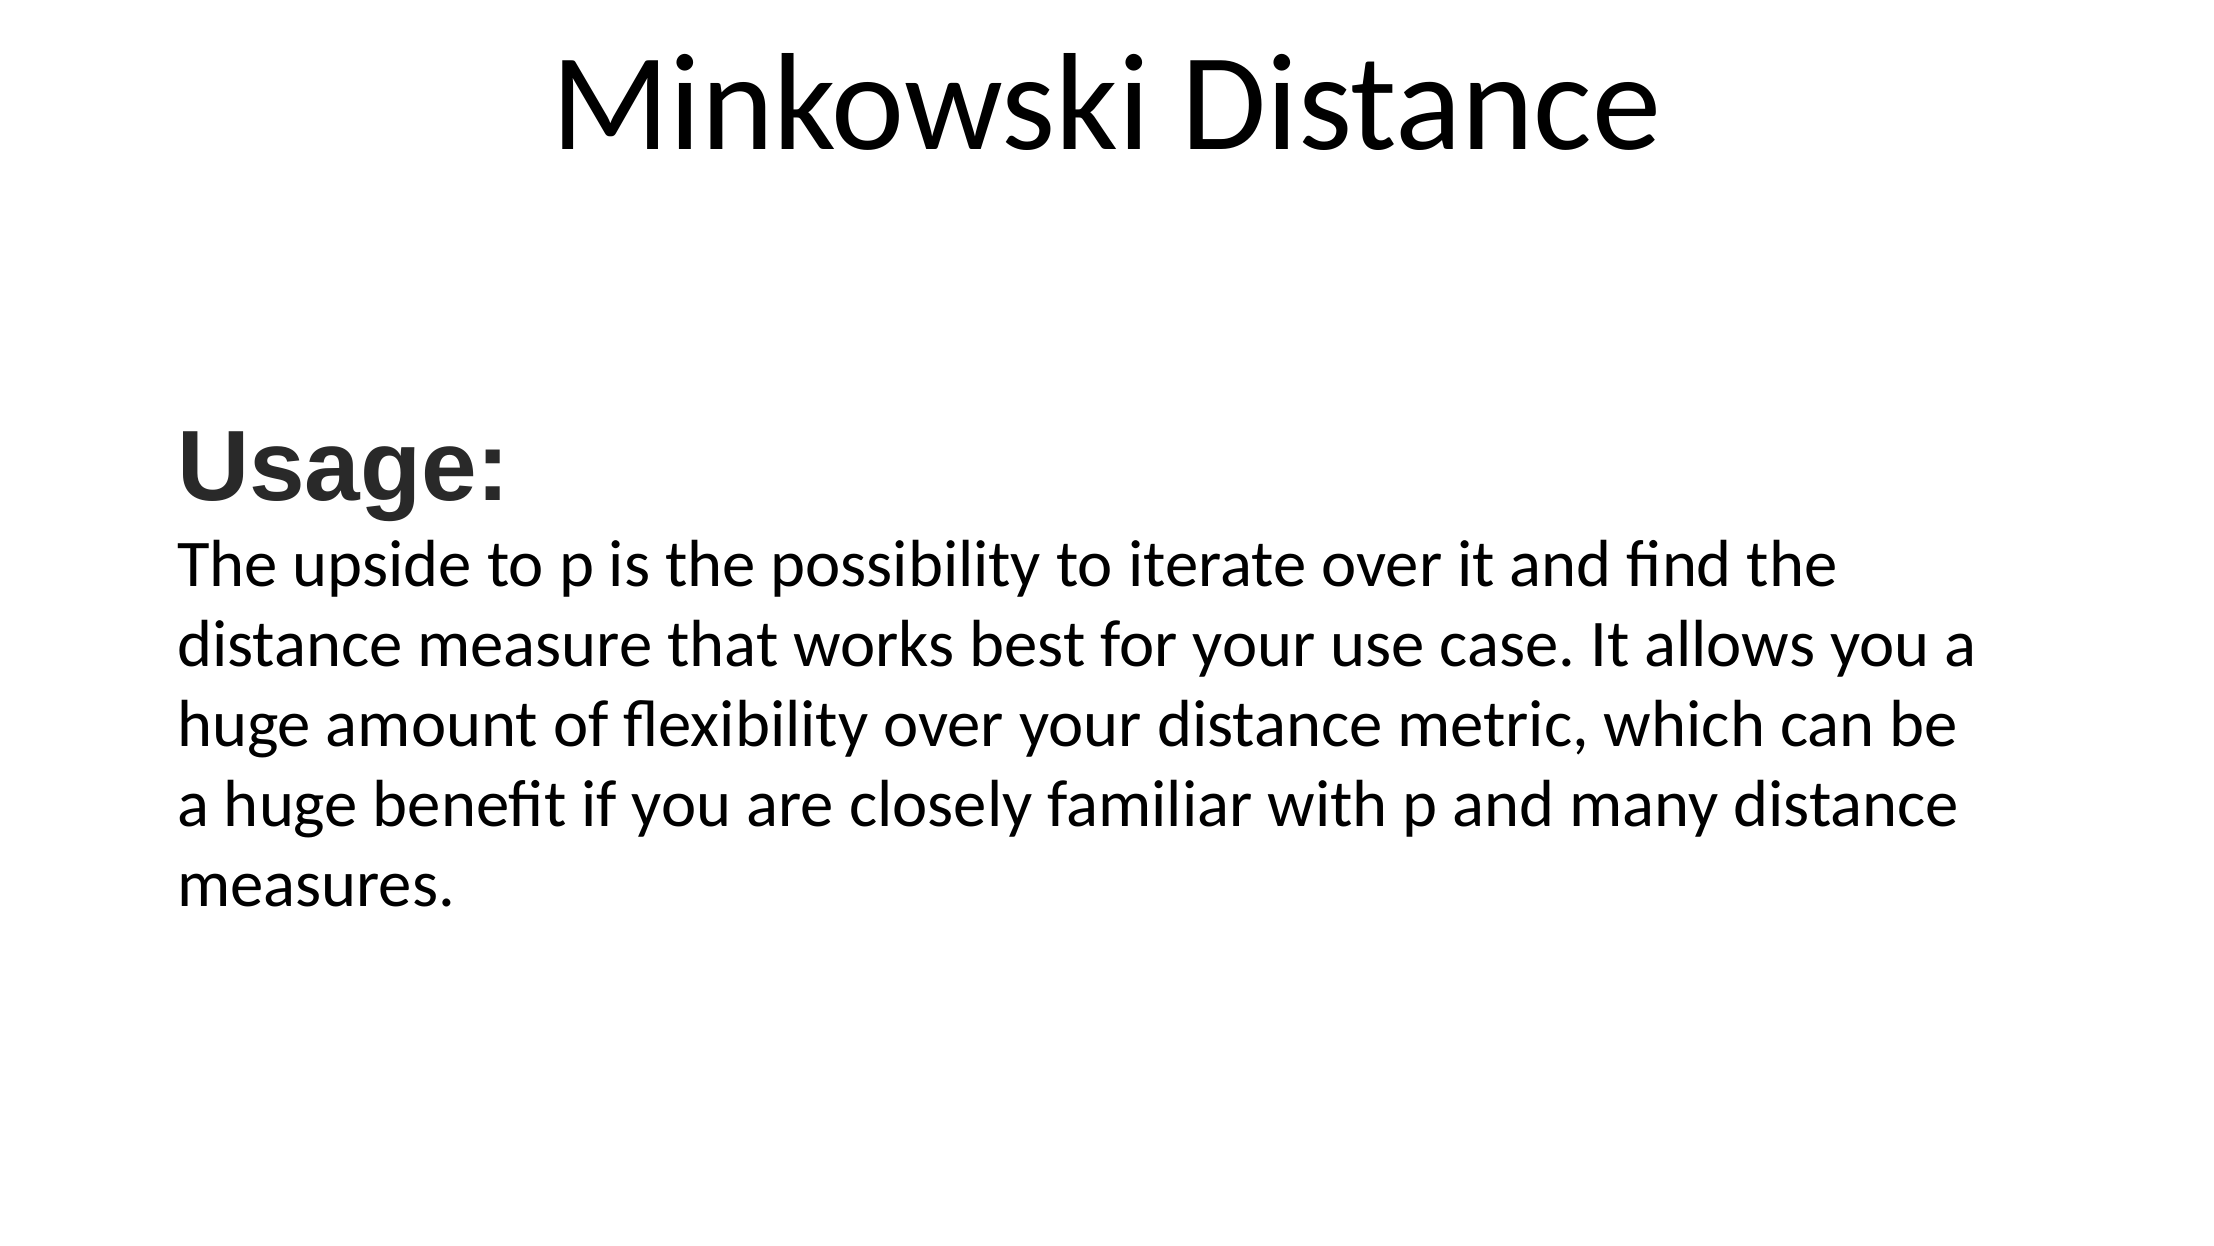

# Minkowski Distance
Usage:
The upside to p is the possibility to iterate over it and find the distance measure that works best for your use case. It allows you a huge amount of flexibility over your distance metric, which can be a huge benefit if you are closely familiar with p and many distance measures.